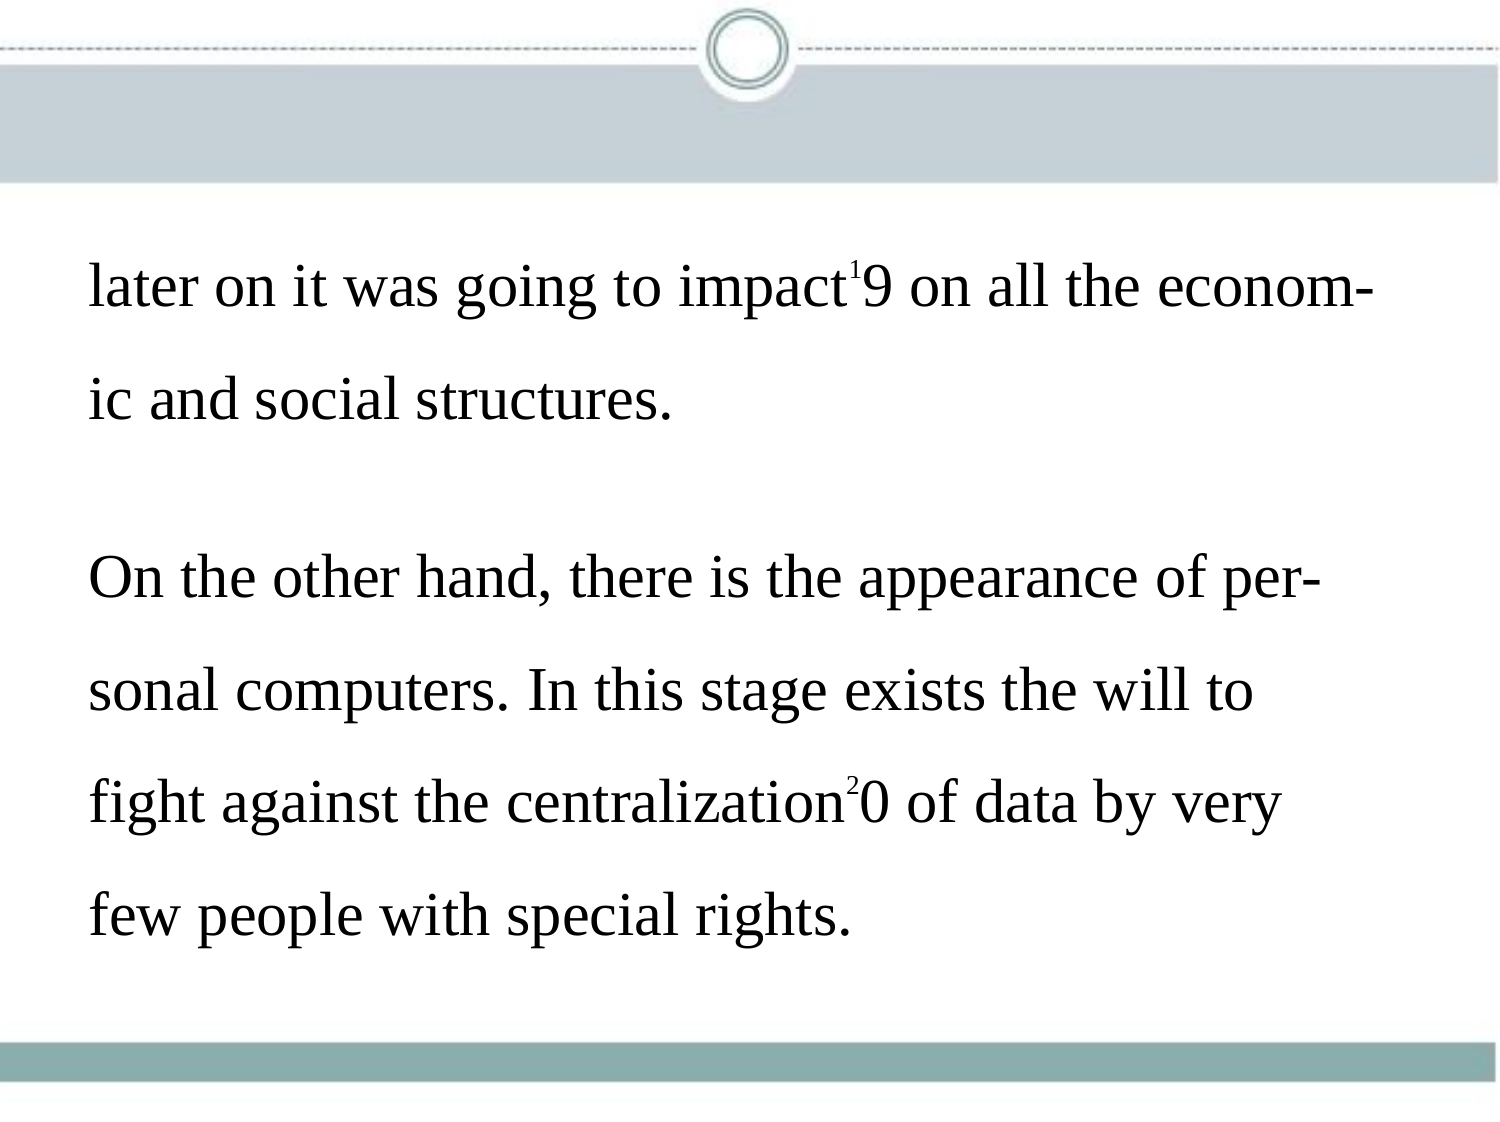

later on it was going to impact19 on all the econom-
ic and social structures.
On the other hand, there is the appearance of per-
sonal computers. In this stage exists the will to
fight against the centralization20 of data by very
few people with special rights.